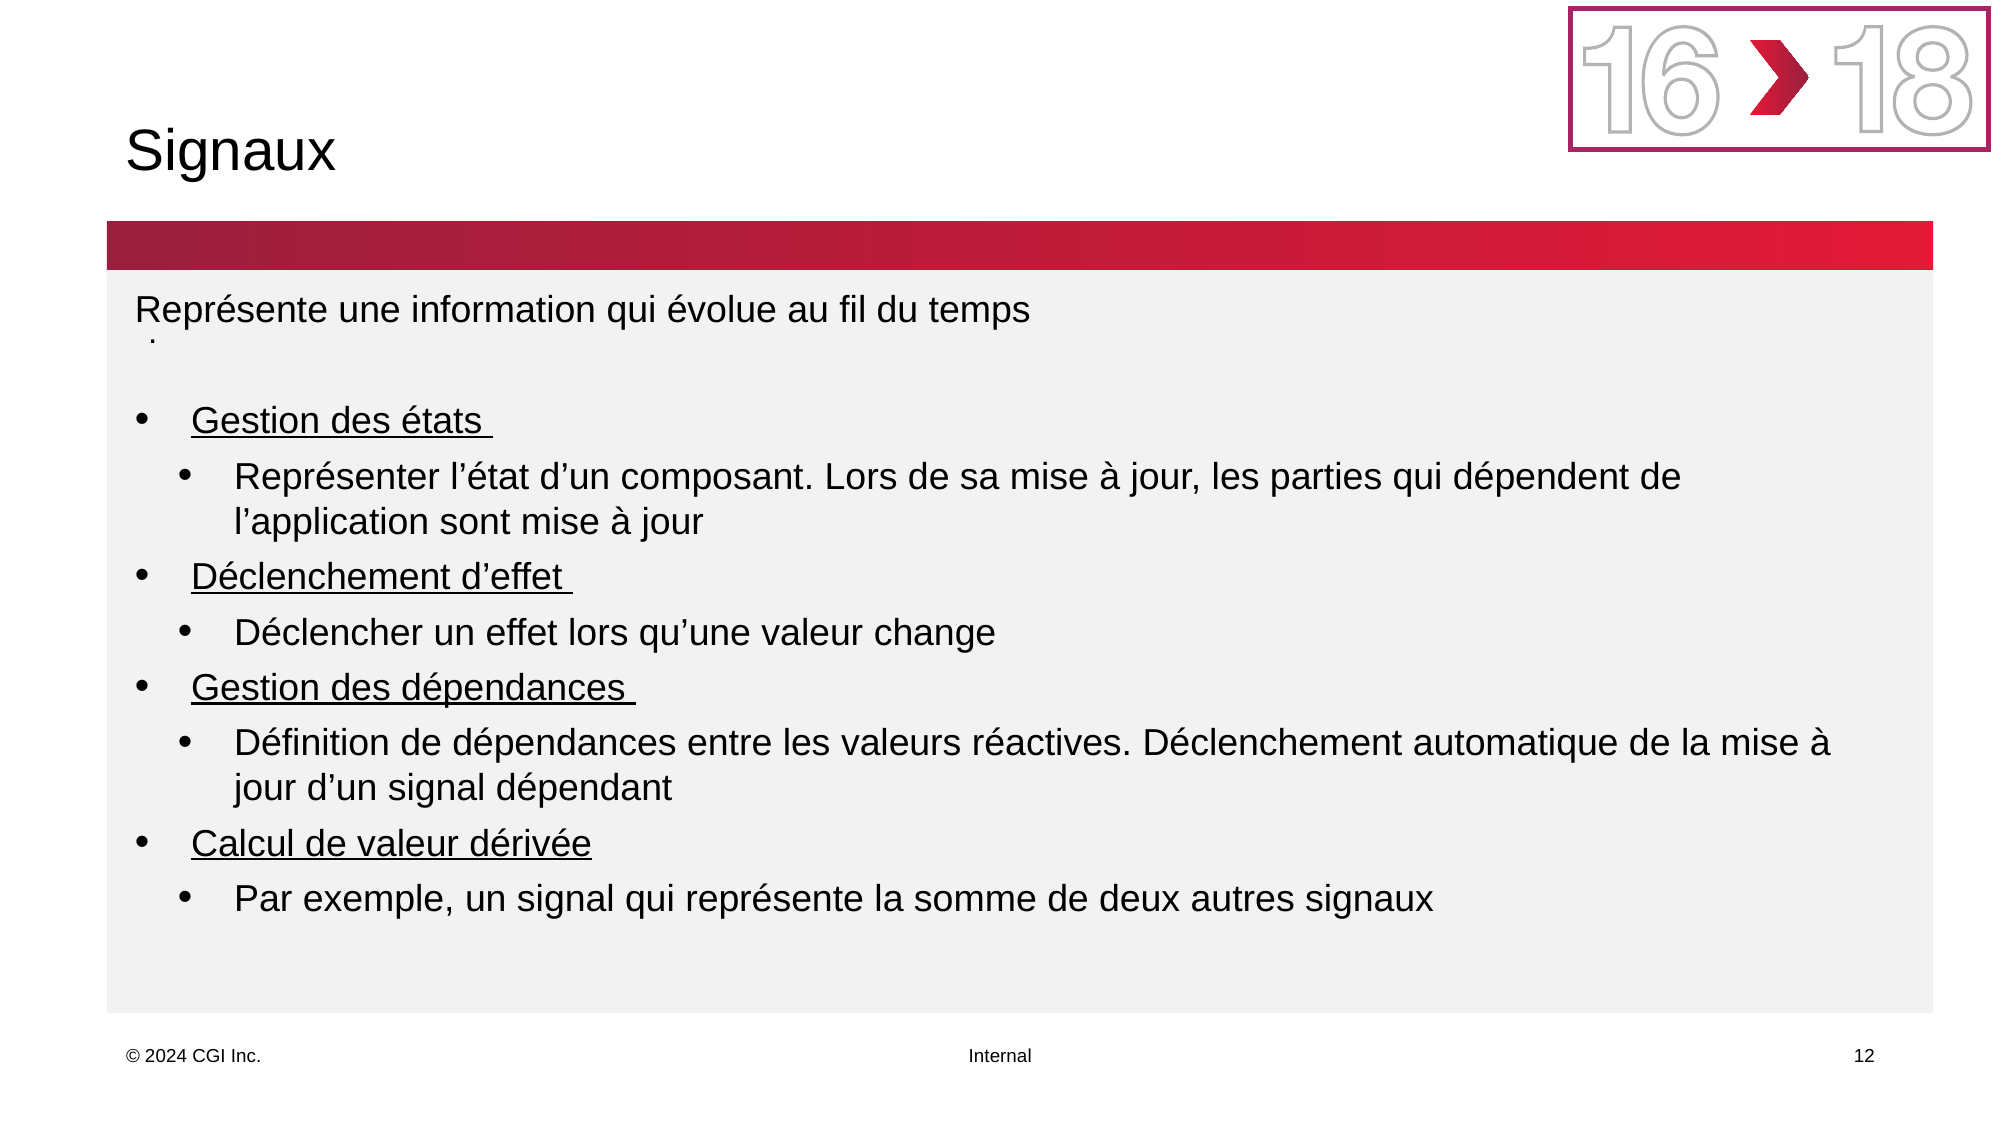

# Signaux
|  |
| --- |
| . |
Représente une information qui évolue au fil du temps

Gestion des états
Représenter l’état d’un composant. Lors de sa mise à jour, les parties qui dépendent de l’application sont mise à jour
Déclenchement d’effet
Déclencher un effet lors qu’une valeur change
Gestion des dépendances
Définition de dépendances entre les valeurs réactives. Déclenchement automatique de la mise à jour d’un signal dépendant
Calcul de valeur dérivée
Par exemple, un signal qui représente la somme de deux autres signaux